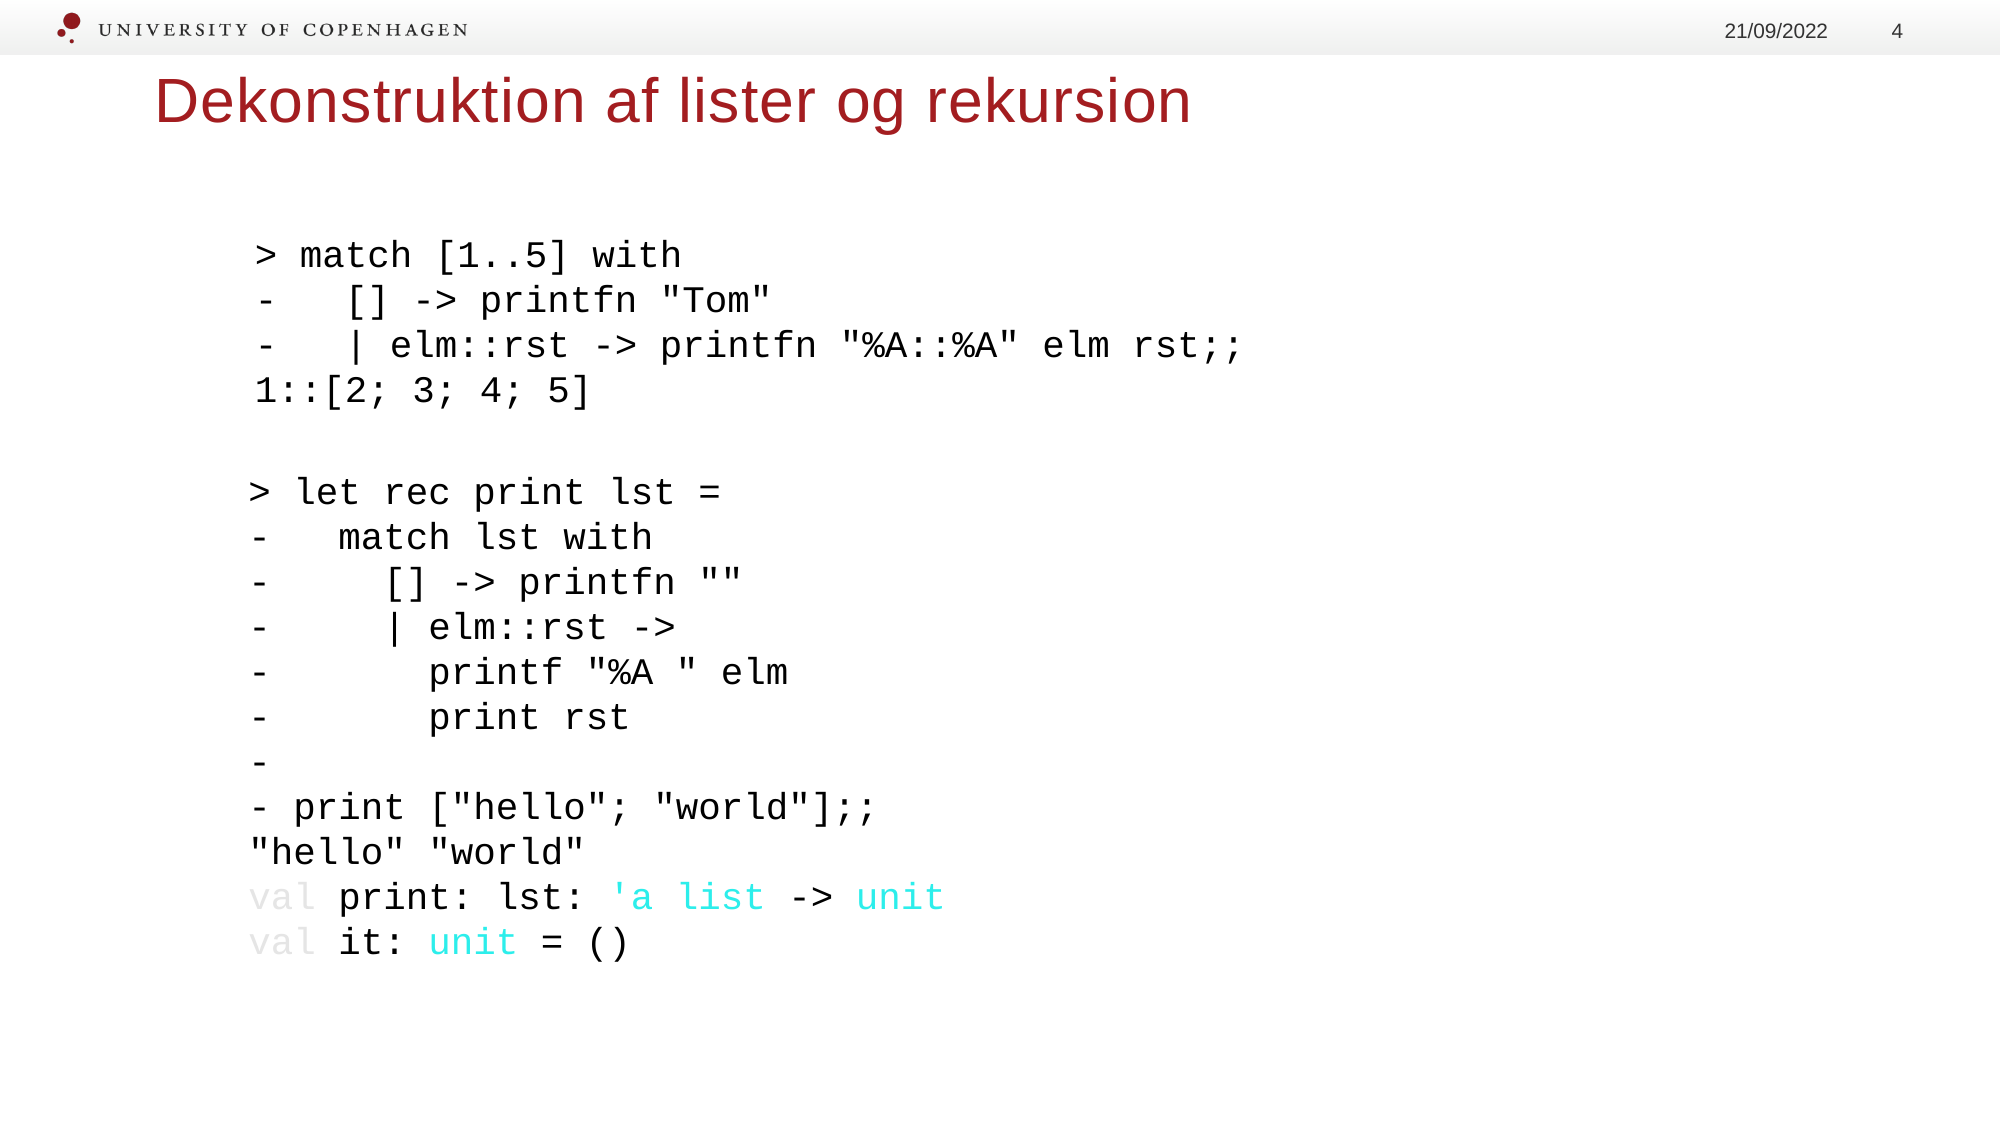

21/09/2022
4
Dekonstruktion af lister og rekursion
> match [1..5] with
-   [] -> printfn "Tom"
-   | elm::rst -> printfn "%A::%A" elm rst;;
1::[2; 3; 4; 5]

> let rec print lst =
-   match lst with
-     [] -> printfn ""
-     | elm::rst ->
-       printf "%A " elm
-       print rst
-
- print ["hello"; "world"];;
"hello" "world"
val print: lst: 'a list -> unit
val it: unit = ()